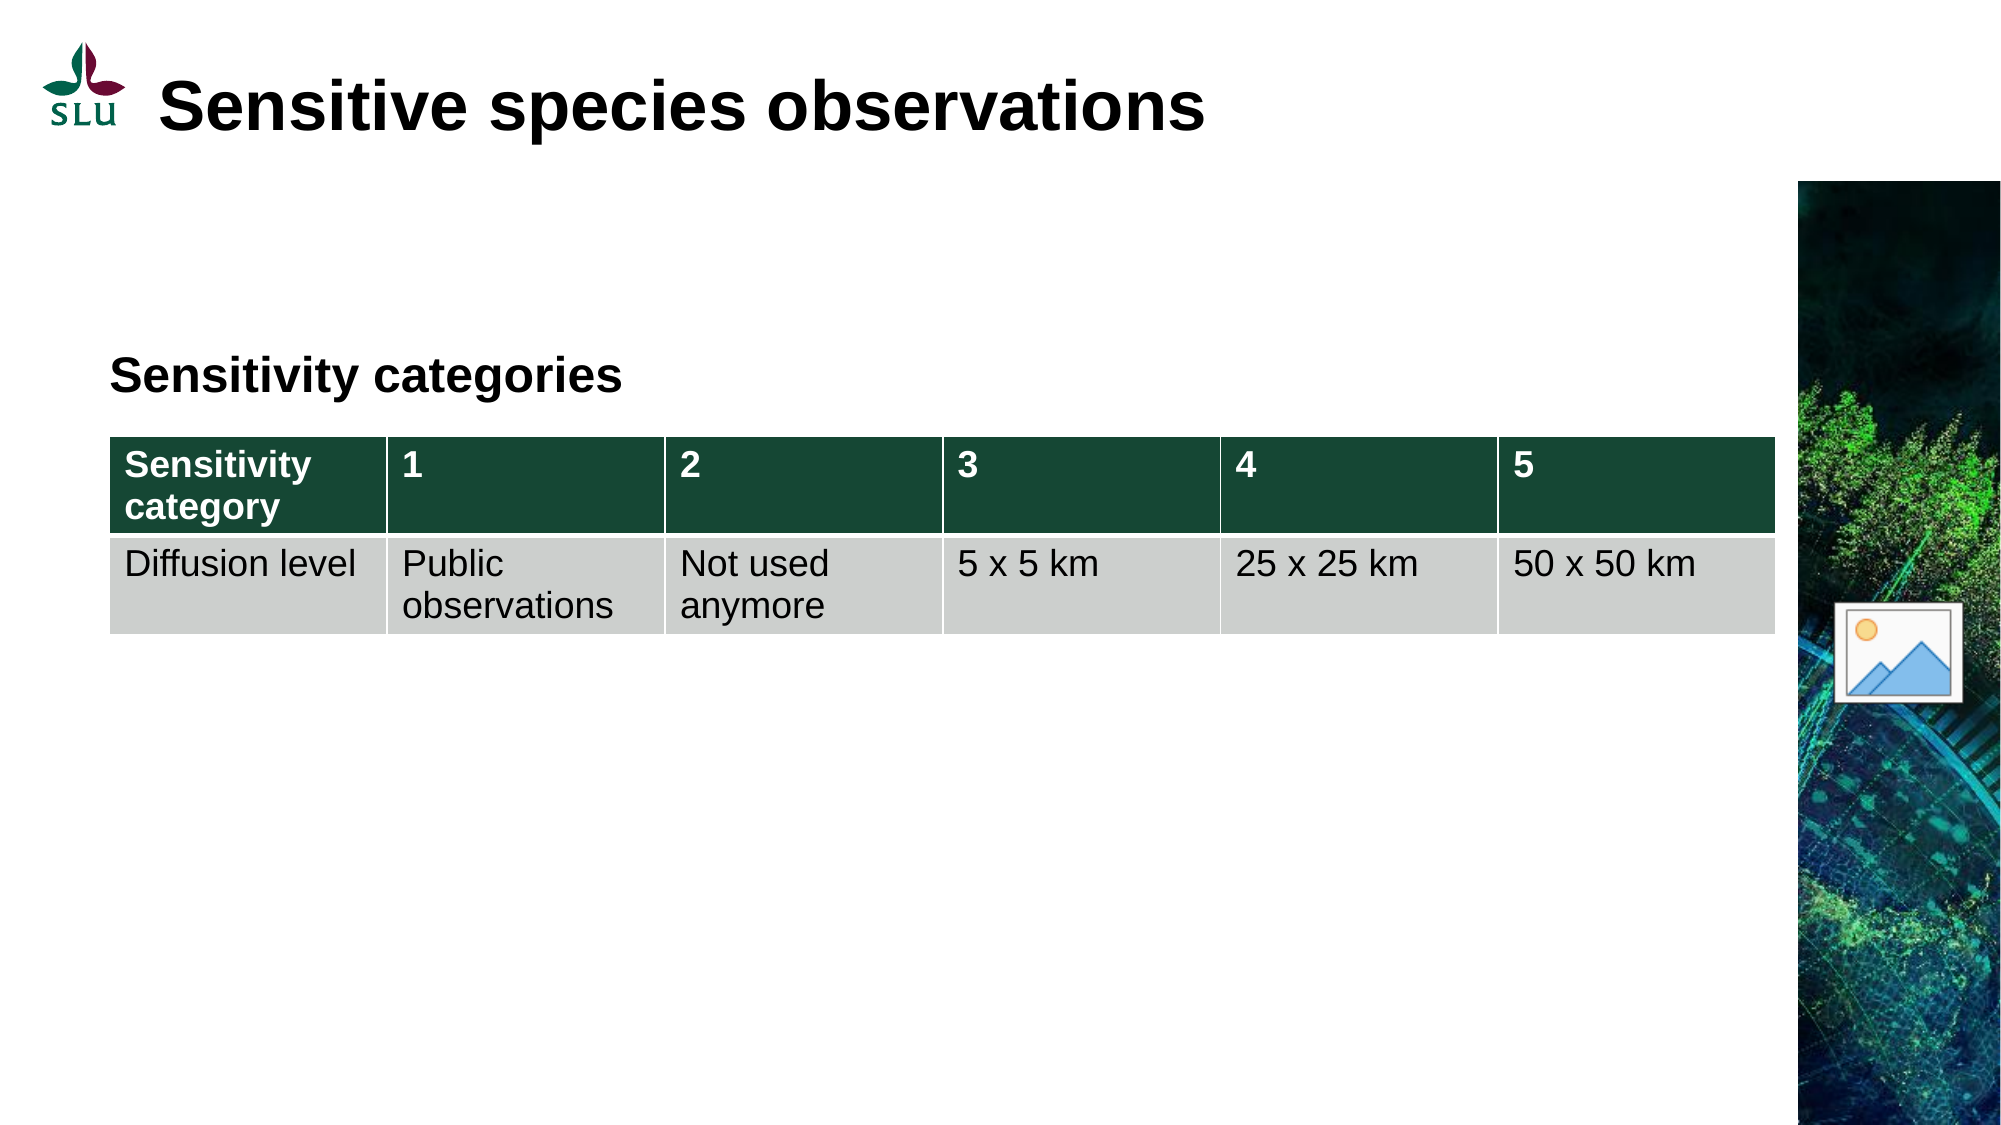

# Sensitive species observations

Sensitivity categories
| Sensitivity category | 1 | 2 | 3 | 4 | 5 |
| --- | --- | --- | --- | --- | --- |
| Diffusion level | Public observations | Not used anymore | 5 x 5 km | 25 x 25 km | 50 x 50 km |